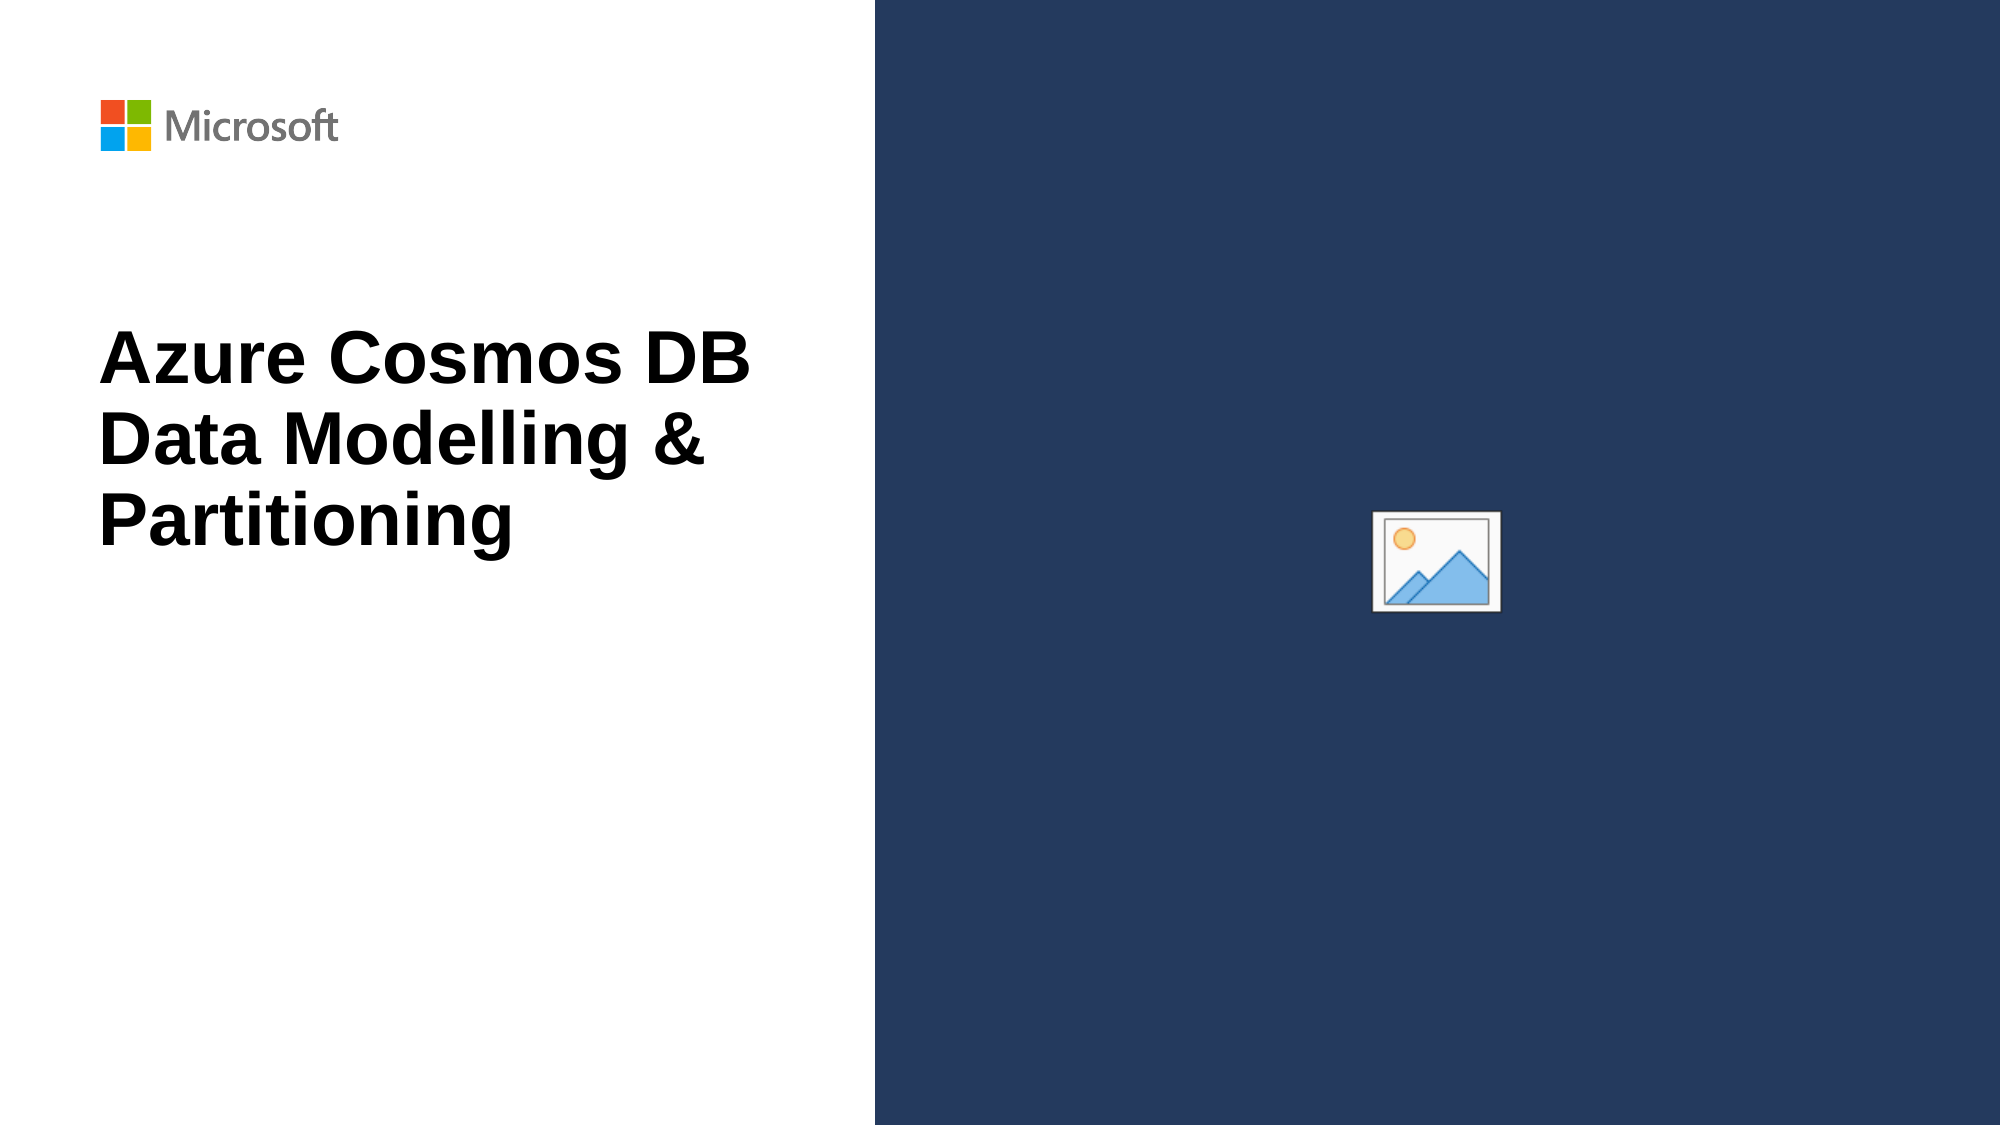

# Azure Cosmos DB Data Modelling & Partitioning